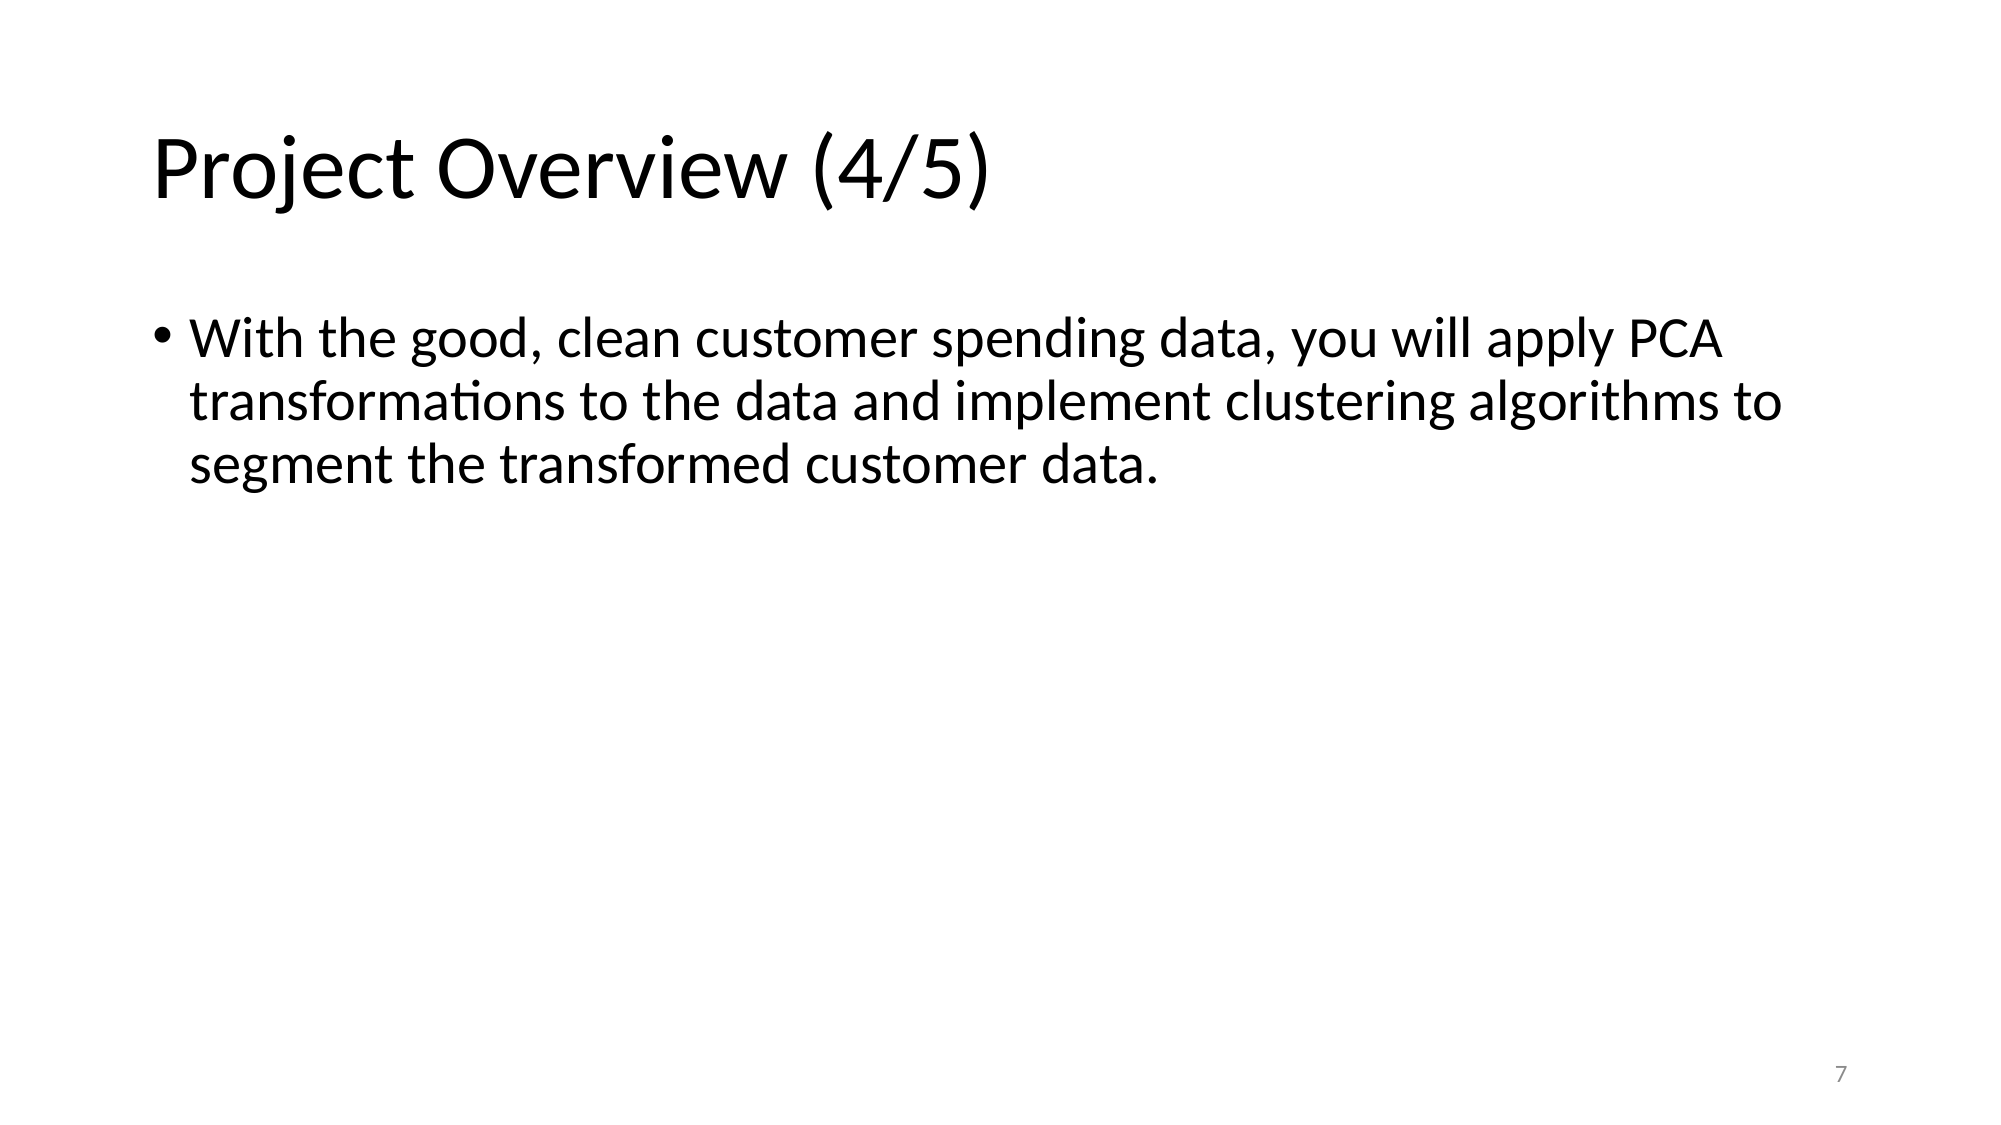

# Project Overview (4/5)
With the good, clean customer spending data, you will apply PCA transformations to the data and implement clustering algorithms to segment the transformed customer data.
7